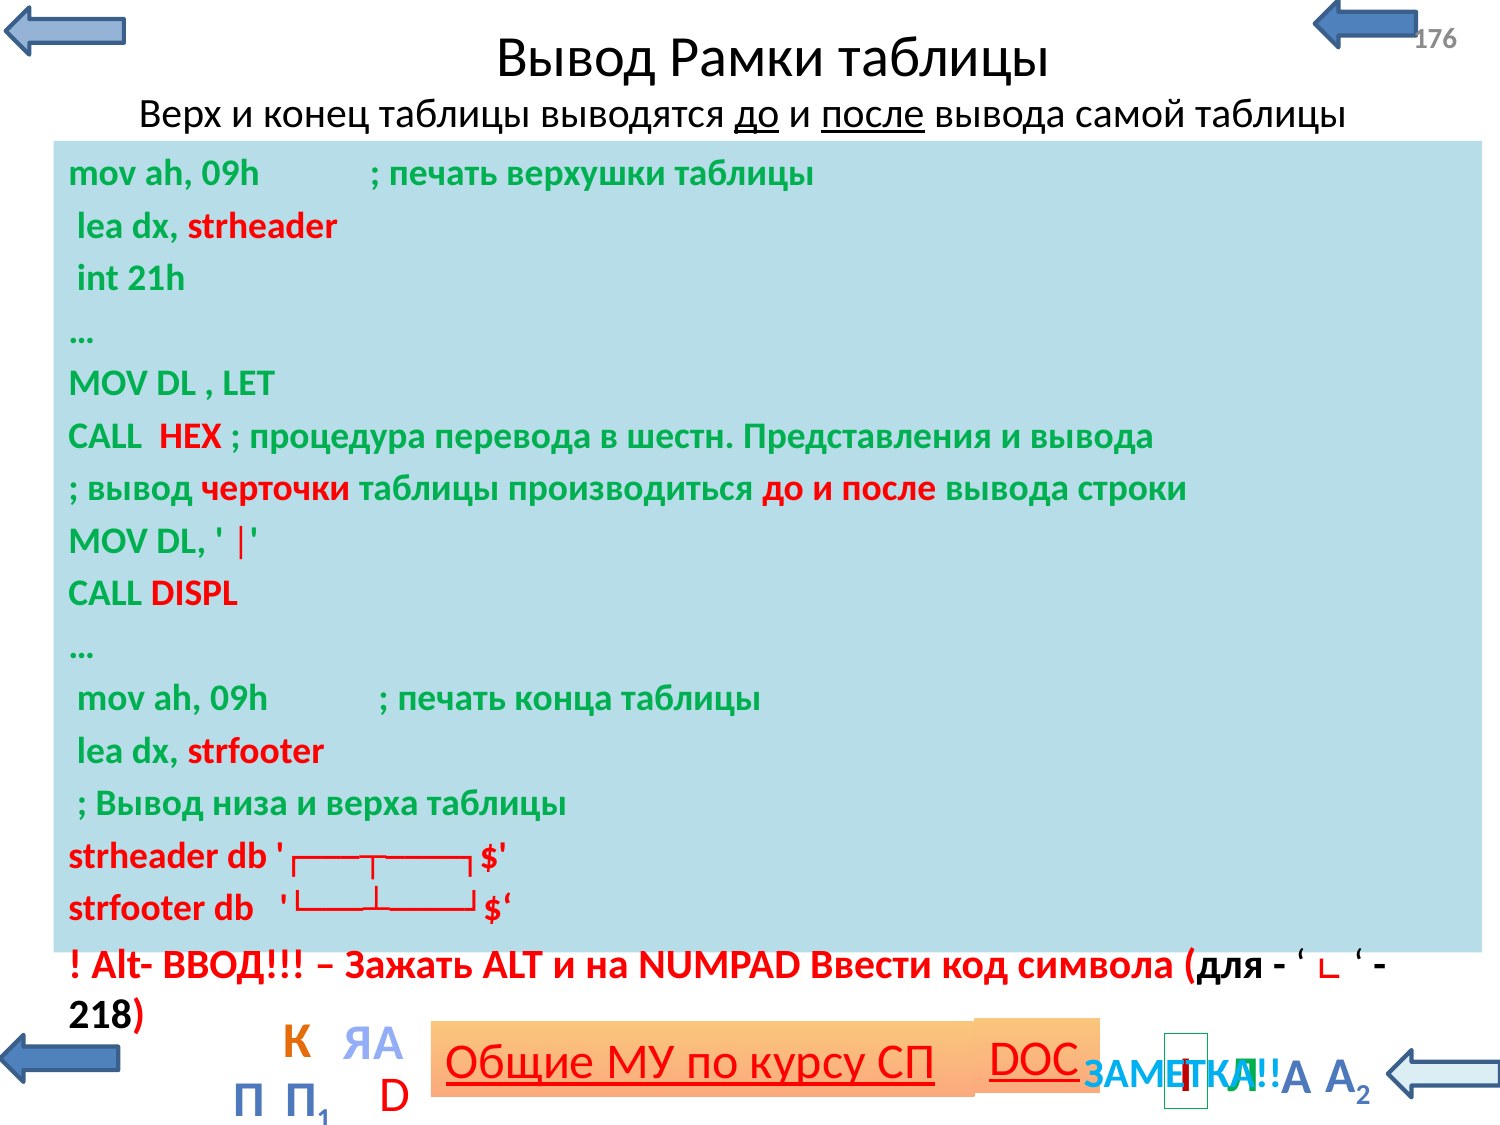

176
# Вывод Рамки таблицы
Верх и конец таблицы выводятся до и после вывода самой таблицы
mov ah, 09h             ; печать верхушки таблицы
 lea dx, strheader
 int 21h
…
MOV DL , LET
CALL  HEX ; процедура перевода в шестн. Представления и вывода
; вывод черточки таблицы производиться до и после вывода строки
MOV DL, ' |'
CALL DISPL
…
 mov ah, 09h             ; печать конца таблицы
 lea dx, strfooter
 ; Вывод низа и верха таблицы
strheader db '┌───┬────┐$'
strfooter db   '└───┴────┘$‘
! Alt- ВВОД!!! – Зажать ALT и на NUMPAD Ввести код символа (для - ‘ ∟ ‘ - 218)
ЗАМЕТКА!!